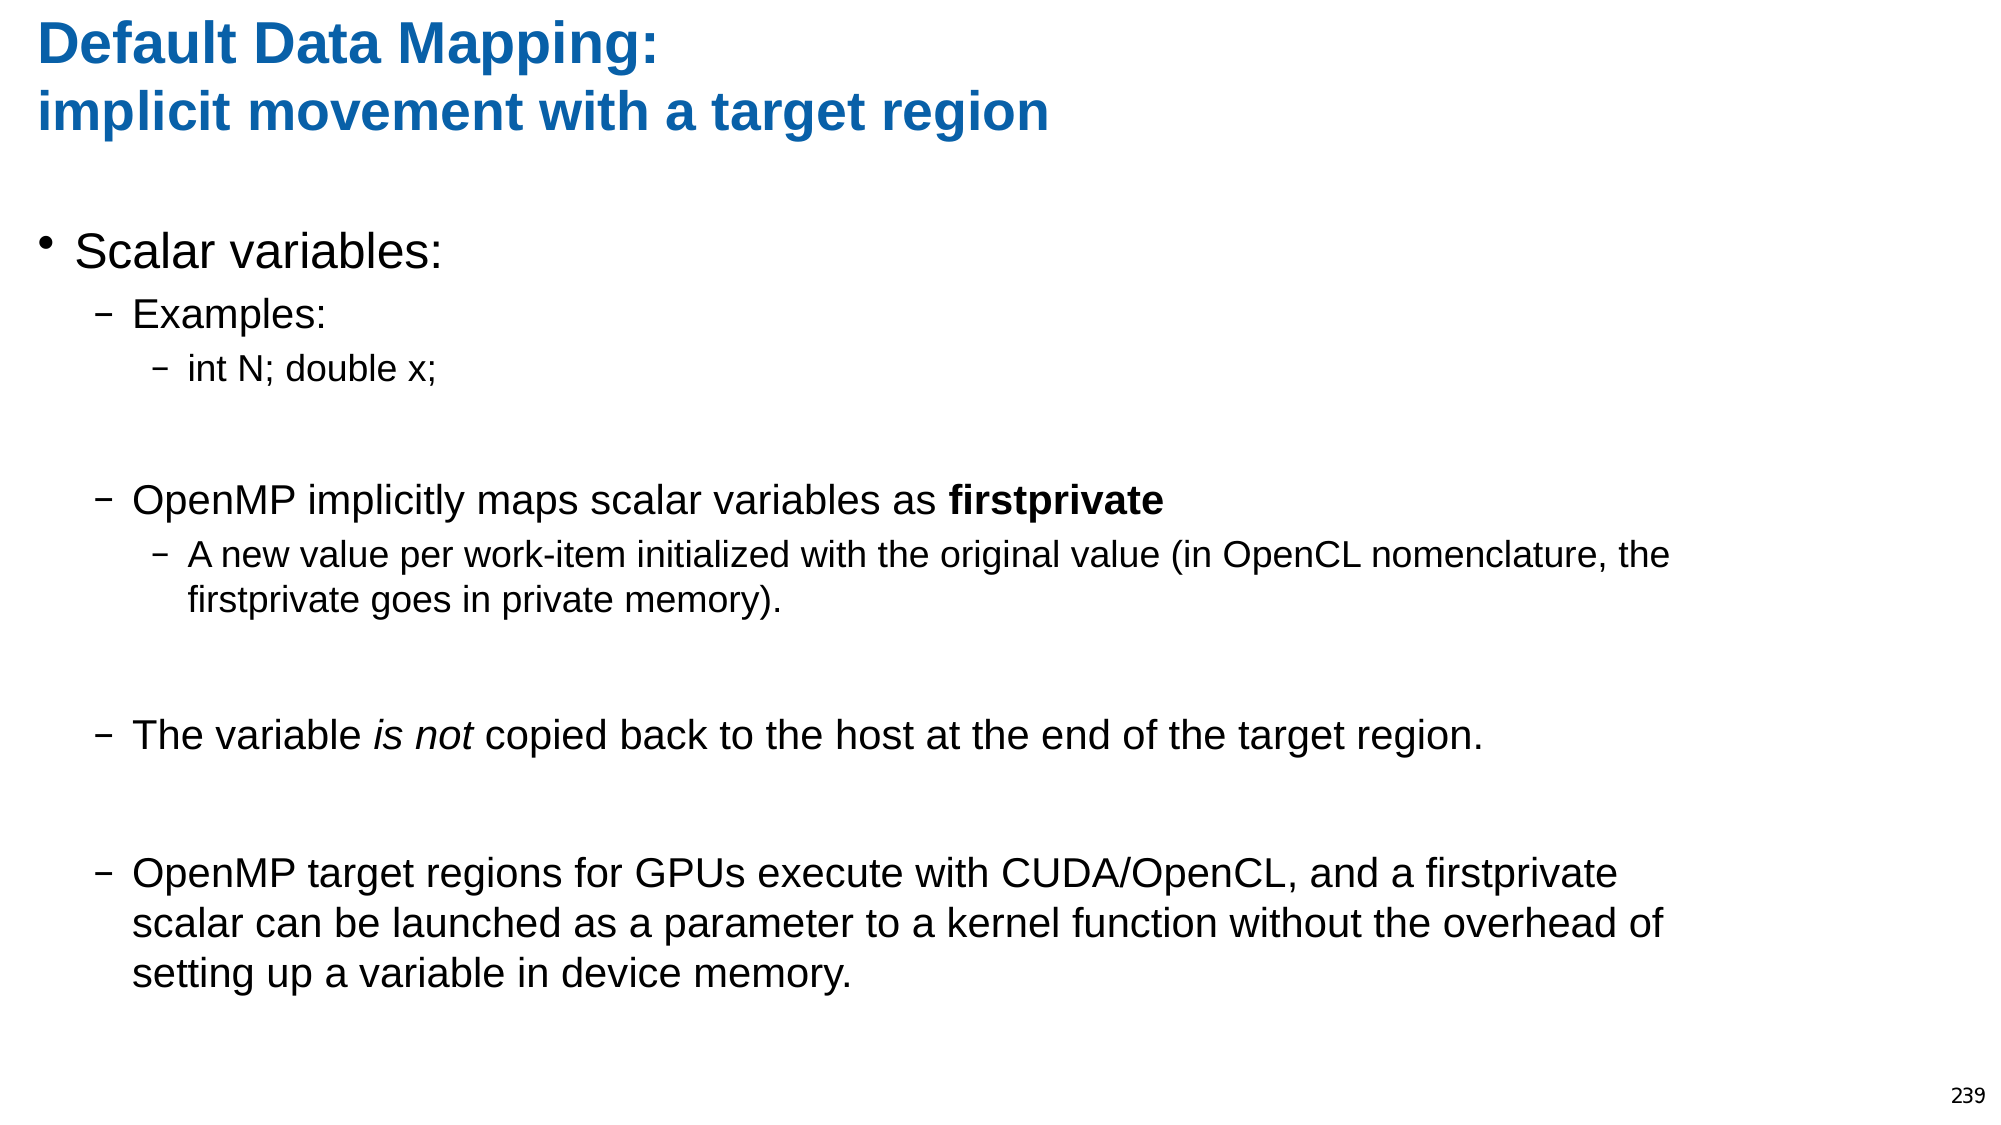

# Default Data Mapping: implicit movement with a target region
Scalar variables:
Examples:
int N; double x;

OpenMP implicitly maps scalar variables as firstprivate
A new value per work-item initialized with the original value (in OpenCL nomenclature, the firstprivate goes in private memory).

The variable is not copied back to the host at the end of the target region.

OpenMP target regions for GPUs execute with CUDA/OpenCL, and a firstprivate scalar can be launched as a parameter to a kernel function without the overhead of setting up a variable in device memory.

239